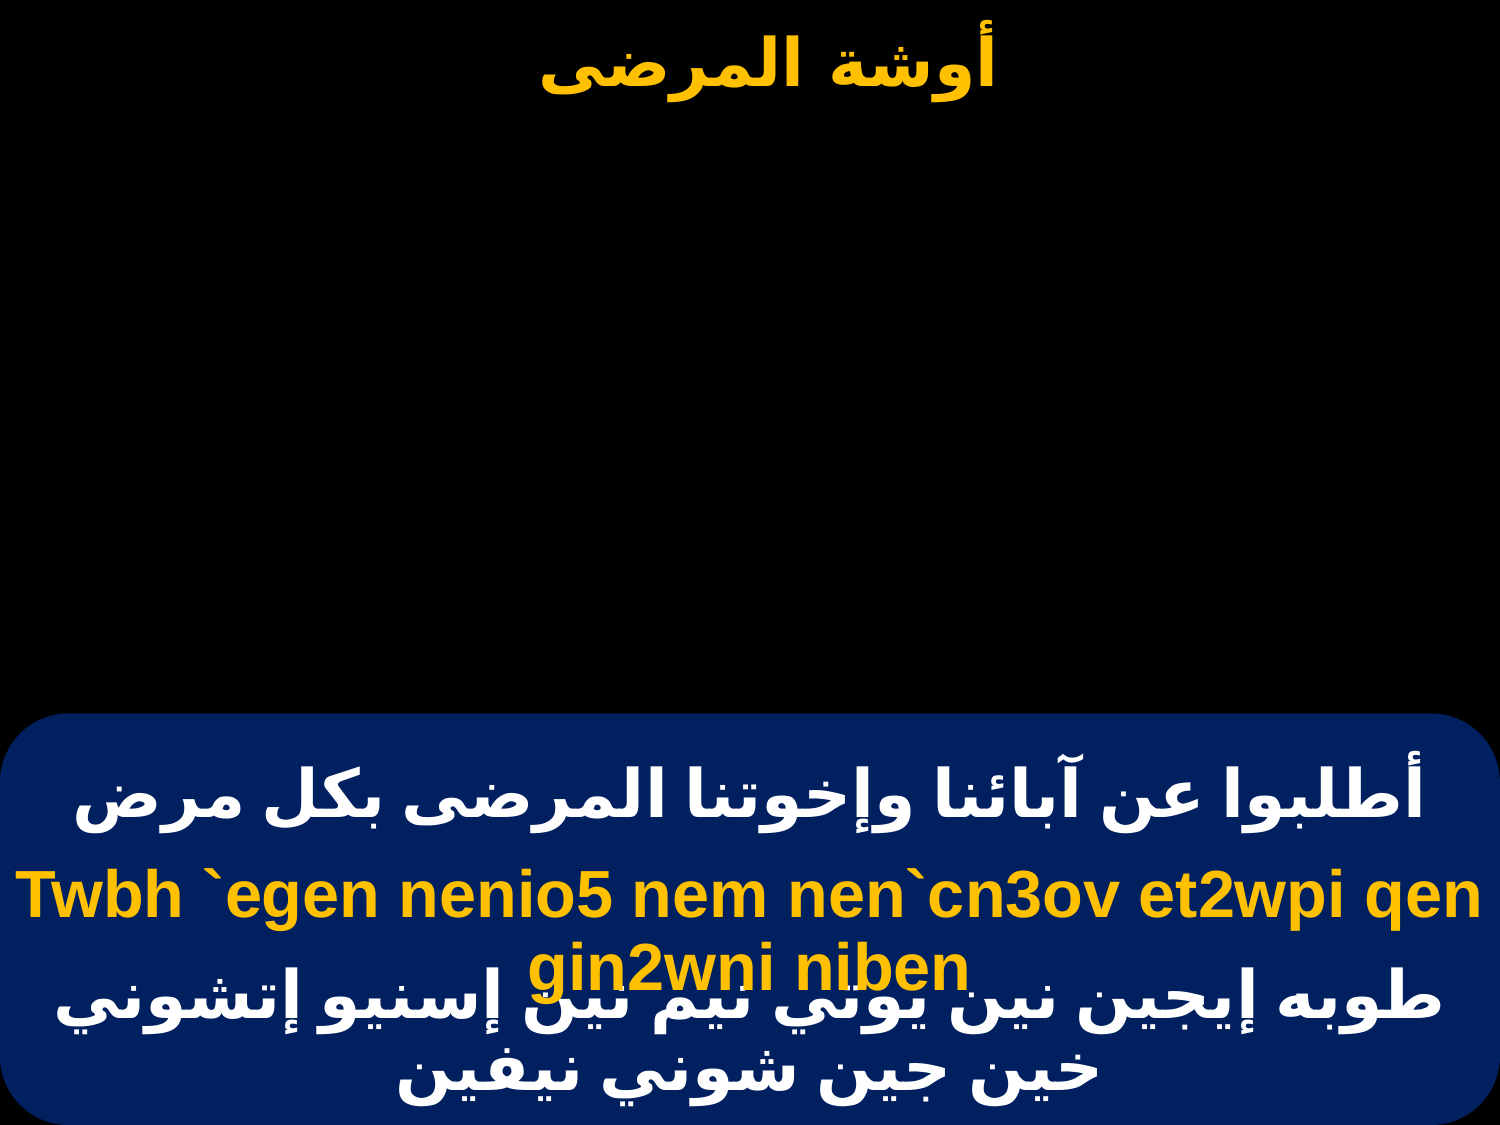

# أطلبوا عن آبائنا وإخوتنا المرضى بكل مرض
Twbh `egen nenio5 nem nen`cn3ov et2wpi qen gin2wni niben
طوبه إيجين نين يوتي نيم نين إسنيو إتشوني خين جين شوني نيفين